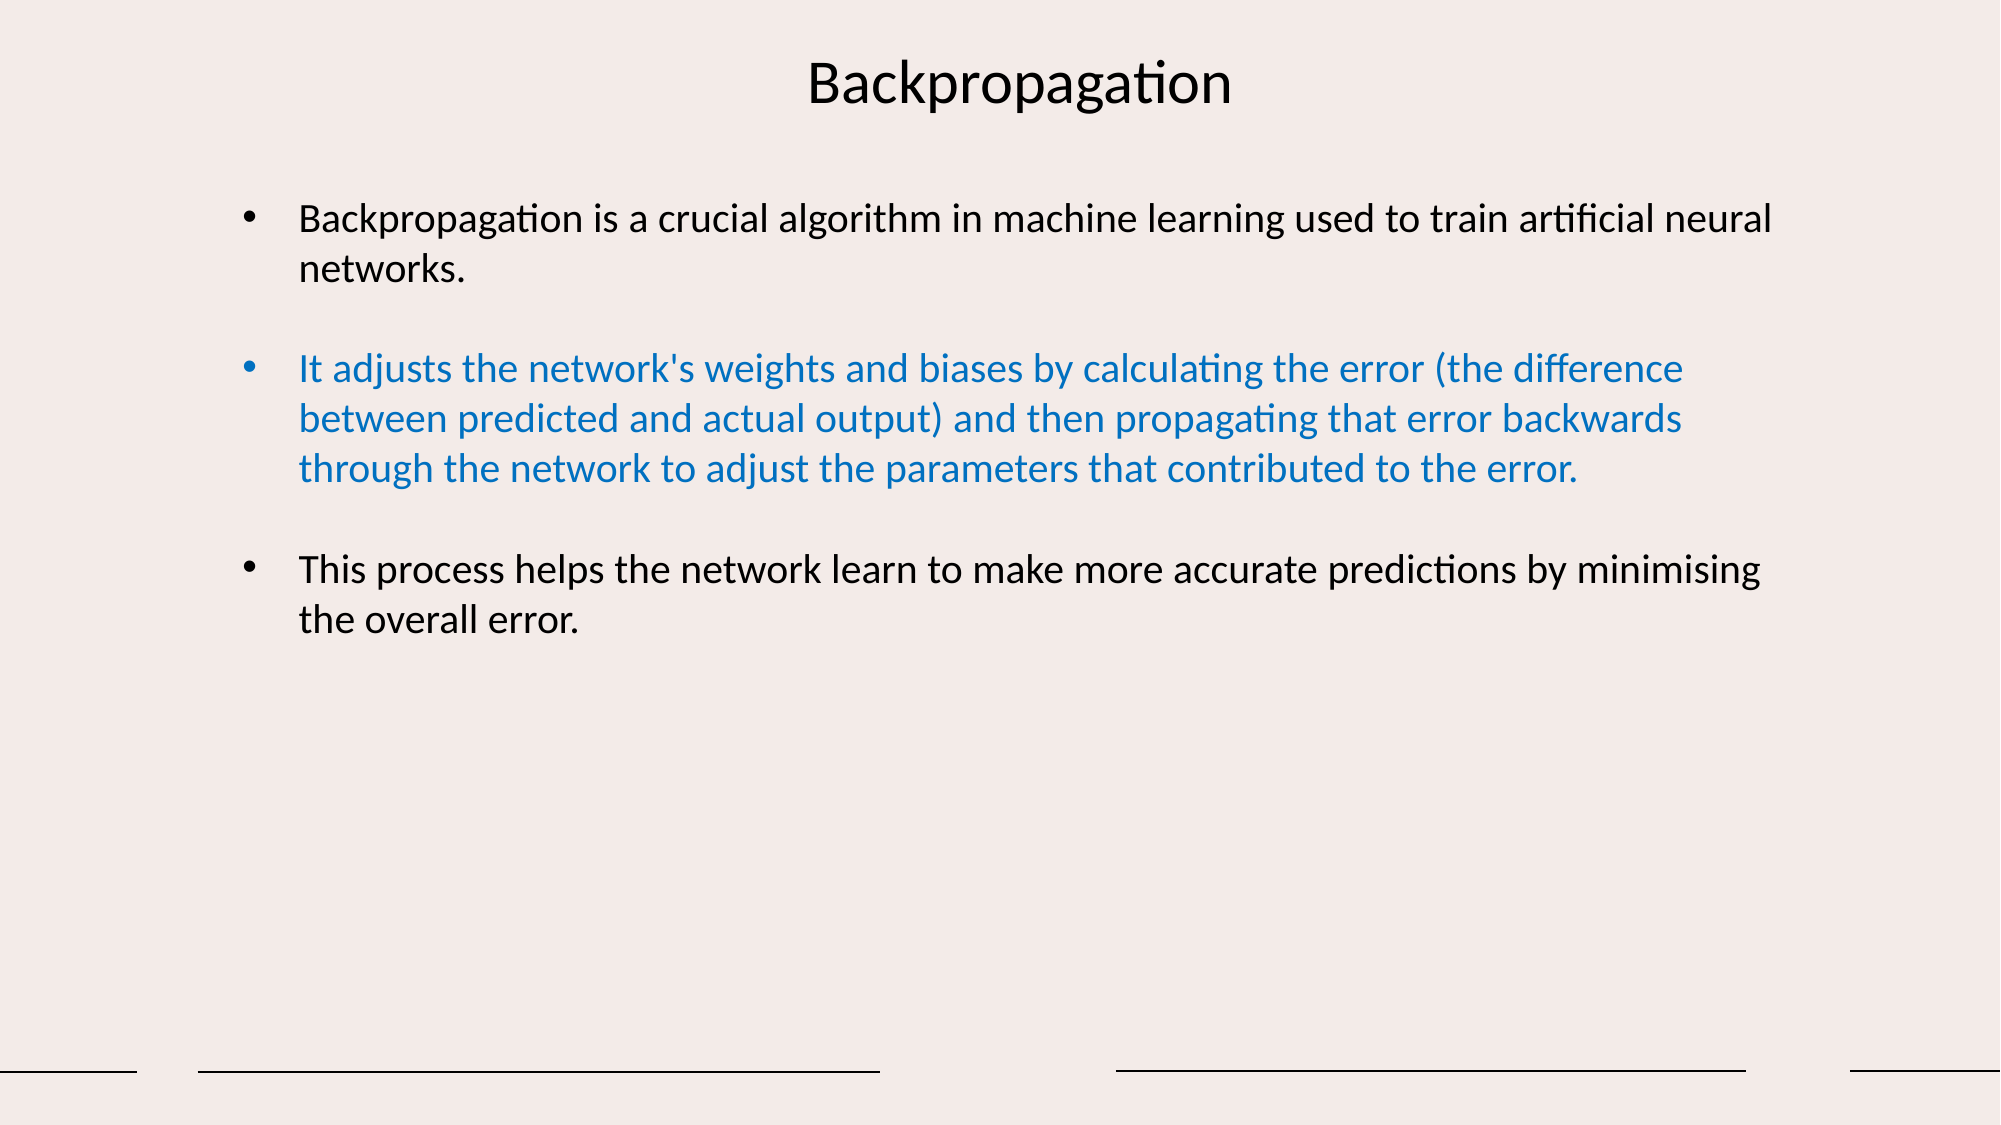

Backpropagation
Backpropagation is a crucial algorithm in machine learning used to train artificial neural networks.

It adjusts the network's weights and biases by calculating the error (the difference between predicted and actual output) and then propagating that error backwards through the network to adjust the parameters that contributed to the error.

This process helps the network learn to make more accurate predictions by minimising the overall error.